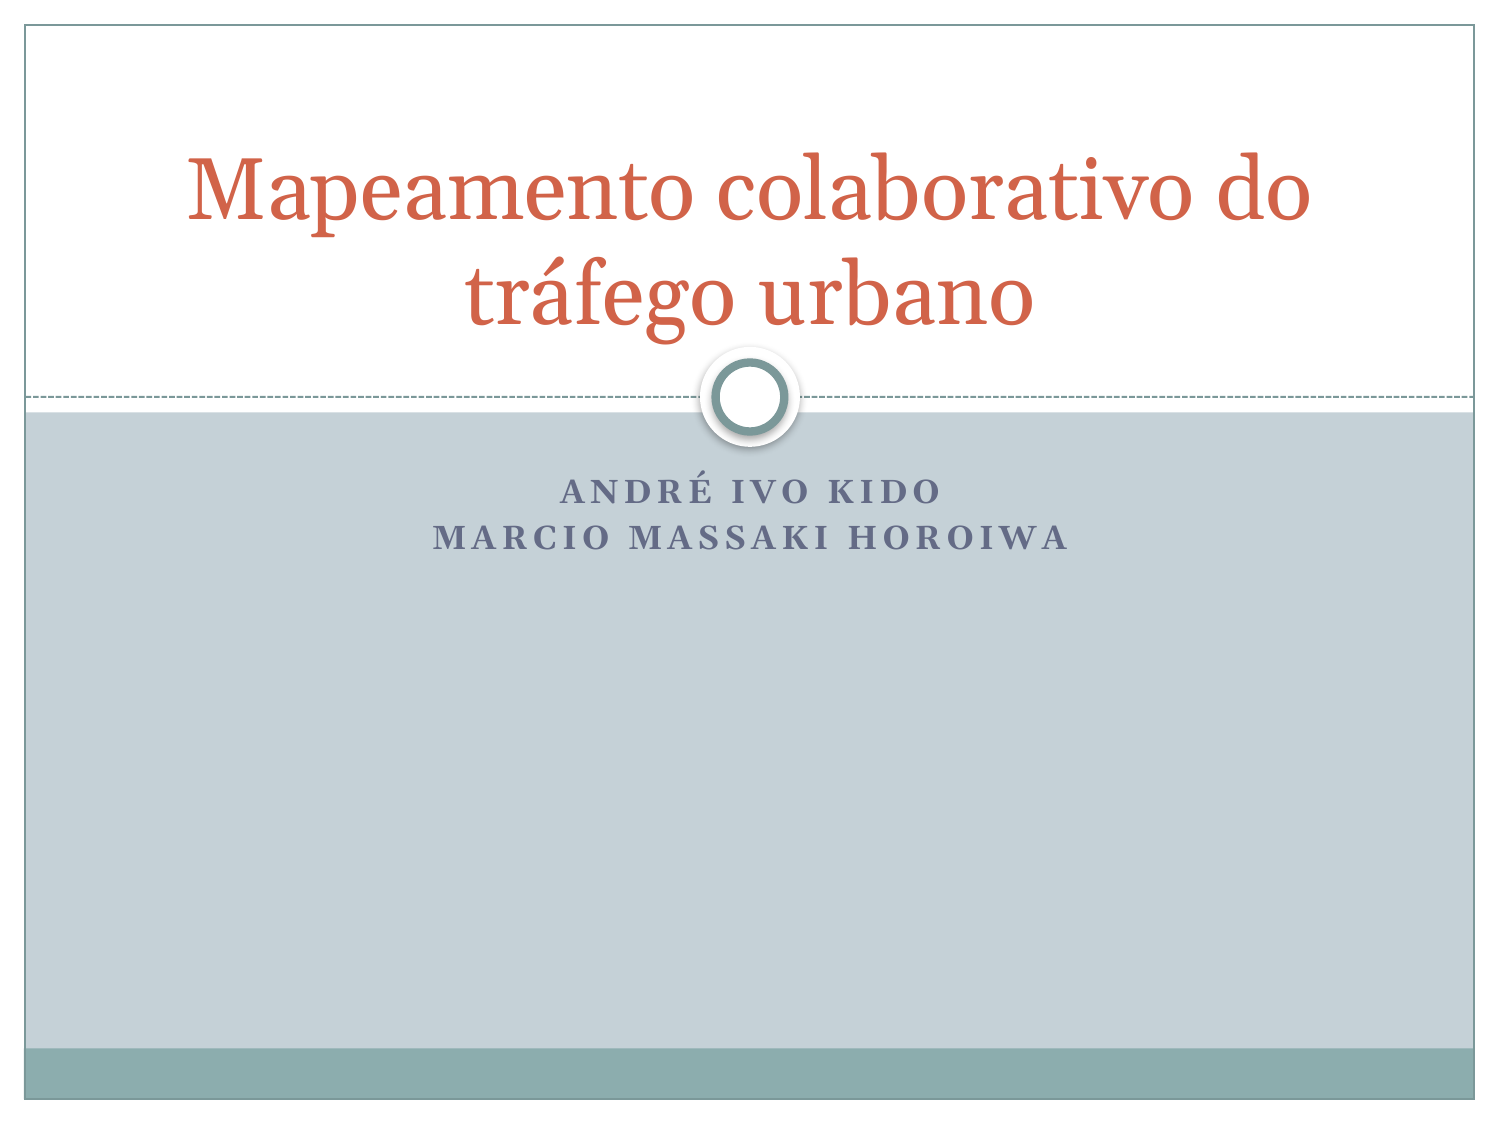

# Mapeamento colaborativo do tráfego urbano
ANDRÉ IVO KIDO
MARCIO MASSAKI HOROIWA